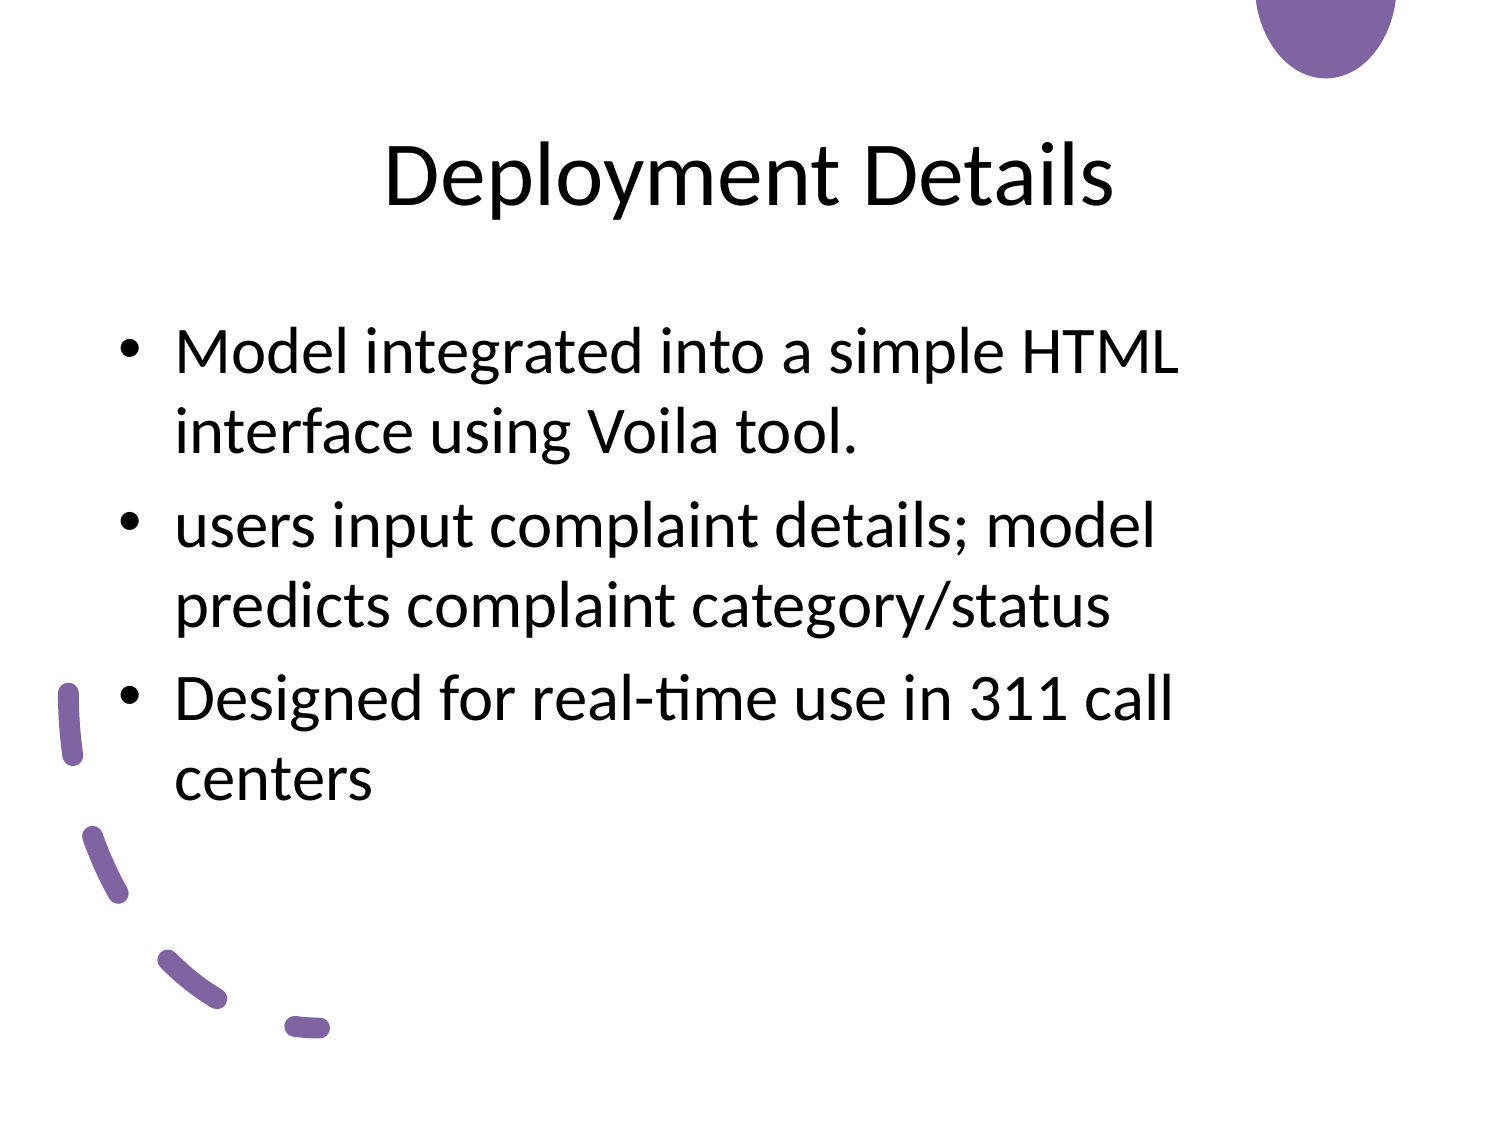

# Deployment Details
Model integrated into a simple HTML interface using Voila tool.
users input complaint details; model predicts complaint category/status
Designed for real-time use in 311 call centers